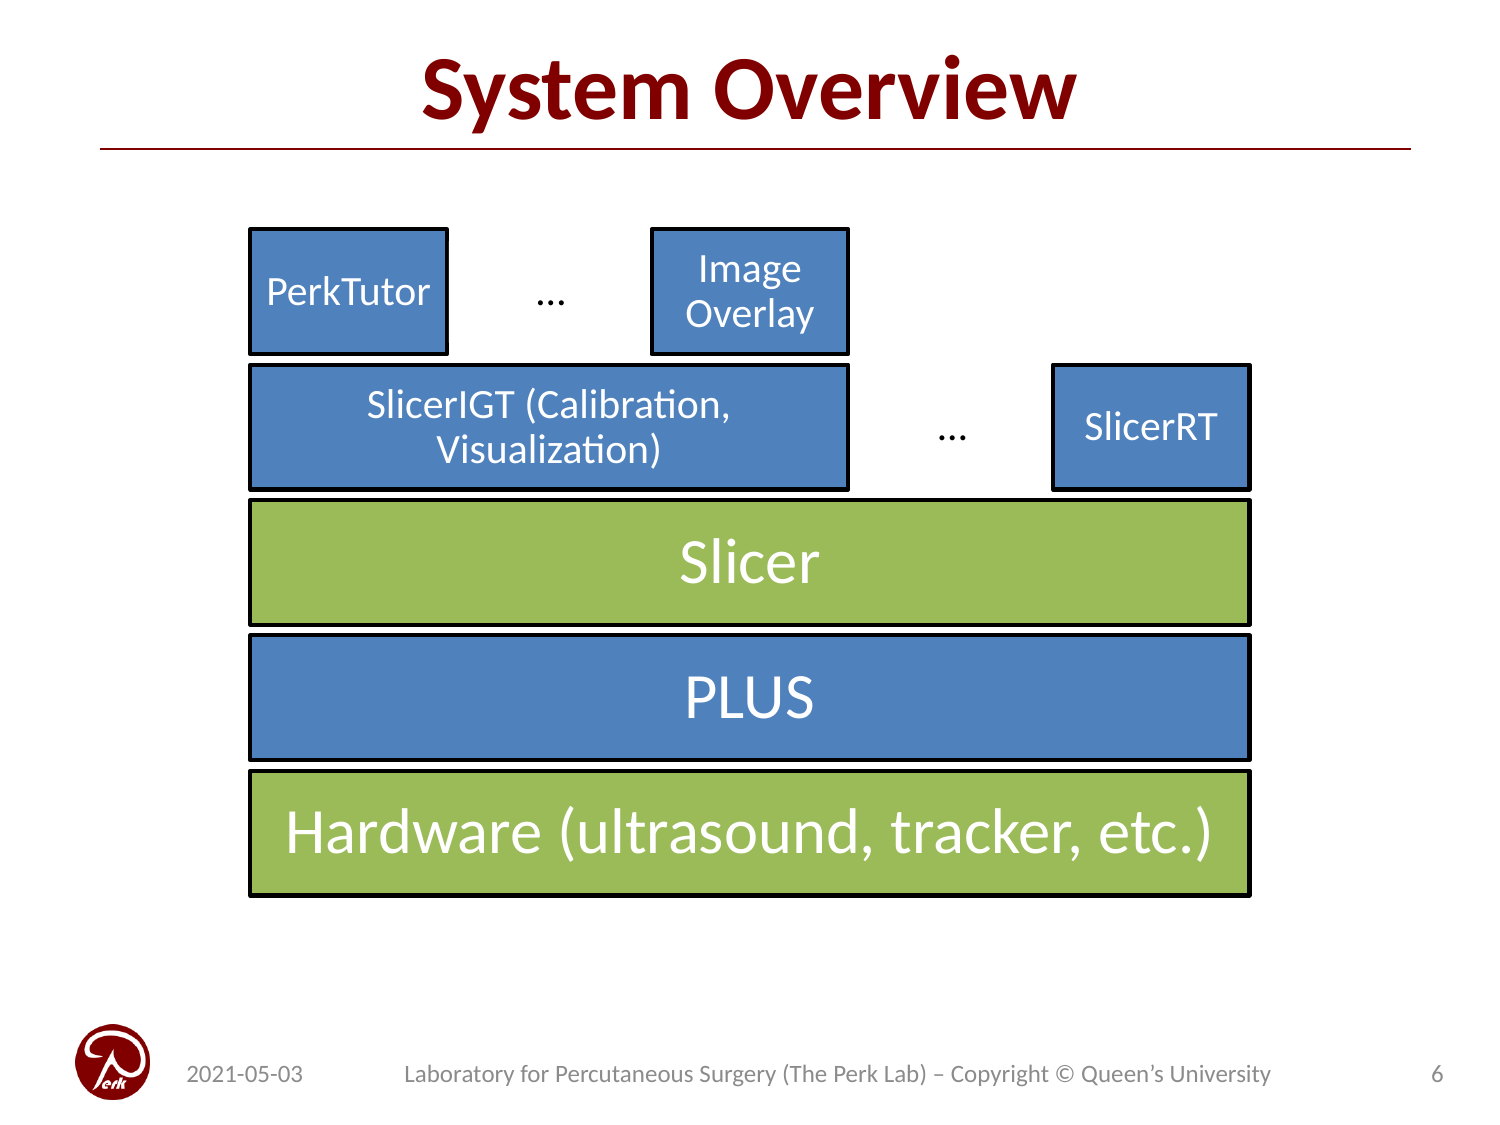

# System Overview
Hardware (ultrasound, tracker, etc.)
PLUS
Slicer
SlicerIGT (Calibration, Visualization)
PerkTutor
…
Image Overlay
…
SlicerRT
2021-05-03
Laboratory for Percutaneous Surgery (The Perk Lab) – Copyright © Queen’s University
6